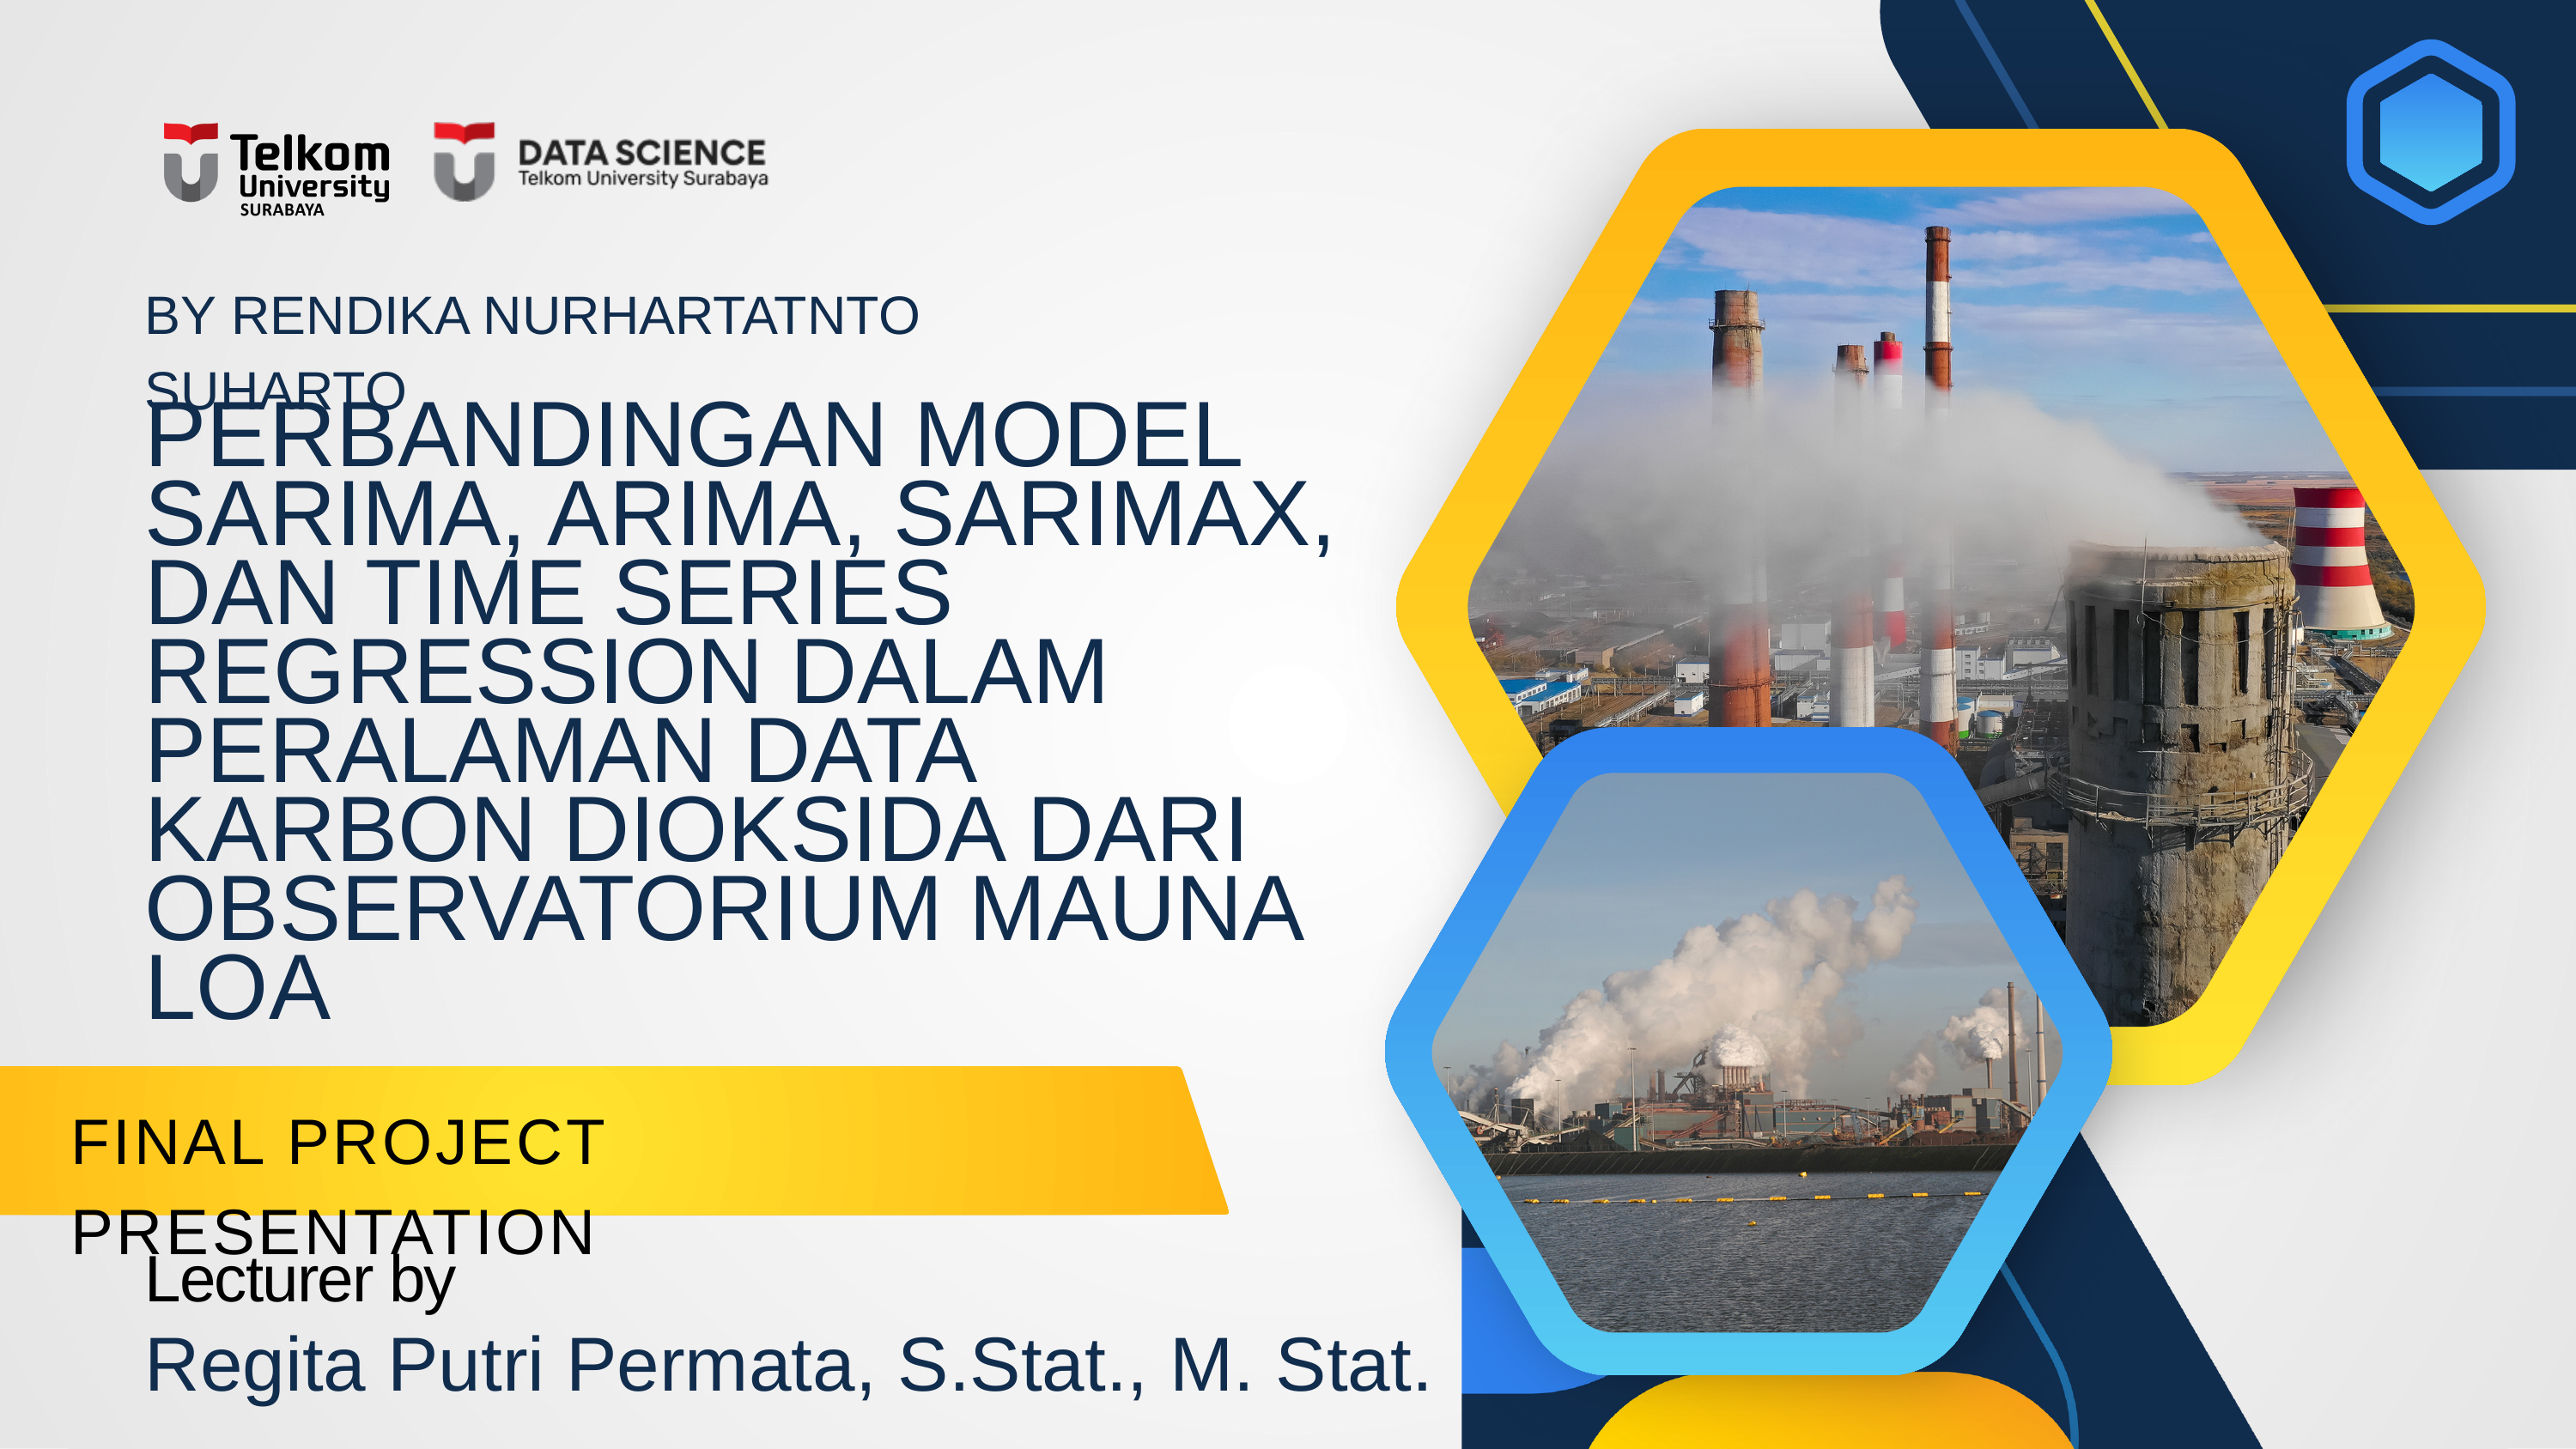

BY RENDIKA NURHARTATNTO SUHARTO
PERBANDINGAN MODEL SARIMA, ARIMA, SARIMAX, DAN TIME SERIES REGRESSION DALAM PERALAMAN DATA KARBON DIOKSIDA DARI OBSERVATORIUM MAUNA LOA

FINAL PROJECT PRESENTATION
Lecturer by
Regita Putri Permata, S.Stat., M. Stat.